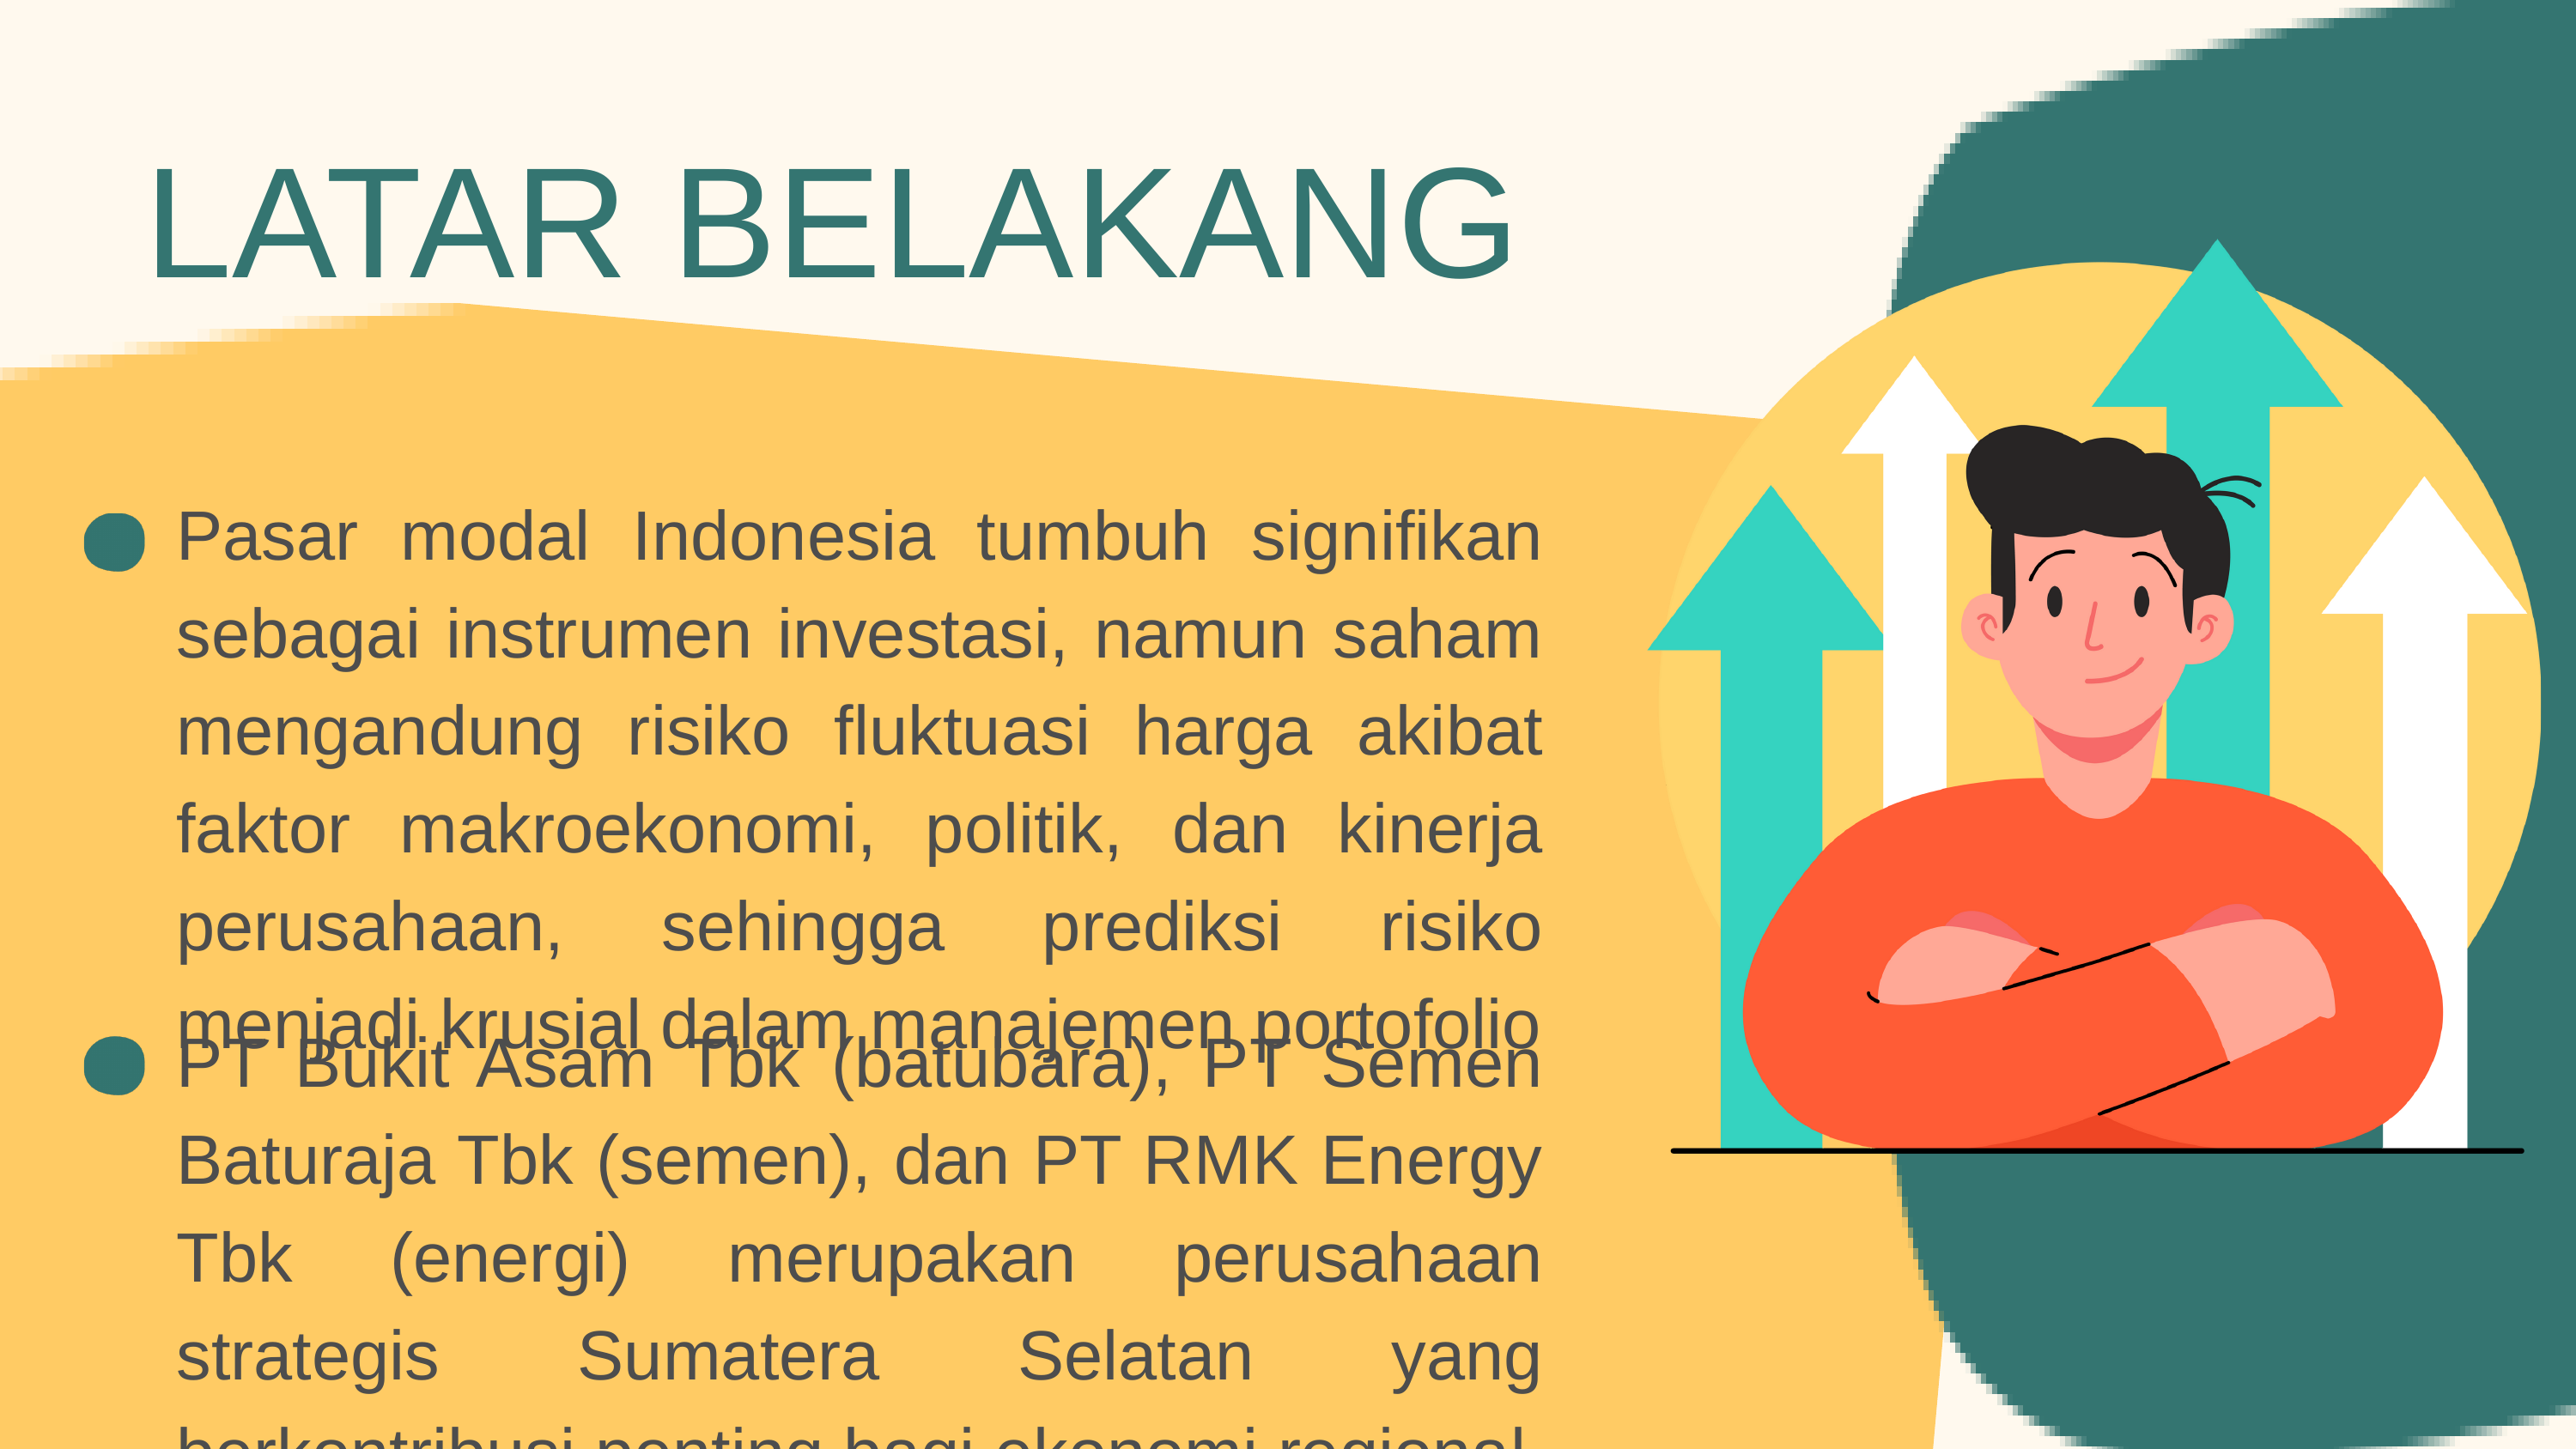

LATAR BELAKANG

Pasar modal Indonesia tumbuh signifikan sebagai instrumen investasi, namun saham mengandung risiko fluktuasi harga akibat faktor makroekonomi, politik, dan kinerja perusahaan, sehingga prediksi risiko menjadi krusial dalam manajemen portofolio

PT Bukit Asam Tbk (batubara), PT Semen Baturaja Tbk (semen), dan PT RMK Energy Tbk (energi) merupakan perusahaan strategis Sumatera Selatan yang berkontribusi penting bagi ekonomi regional